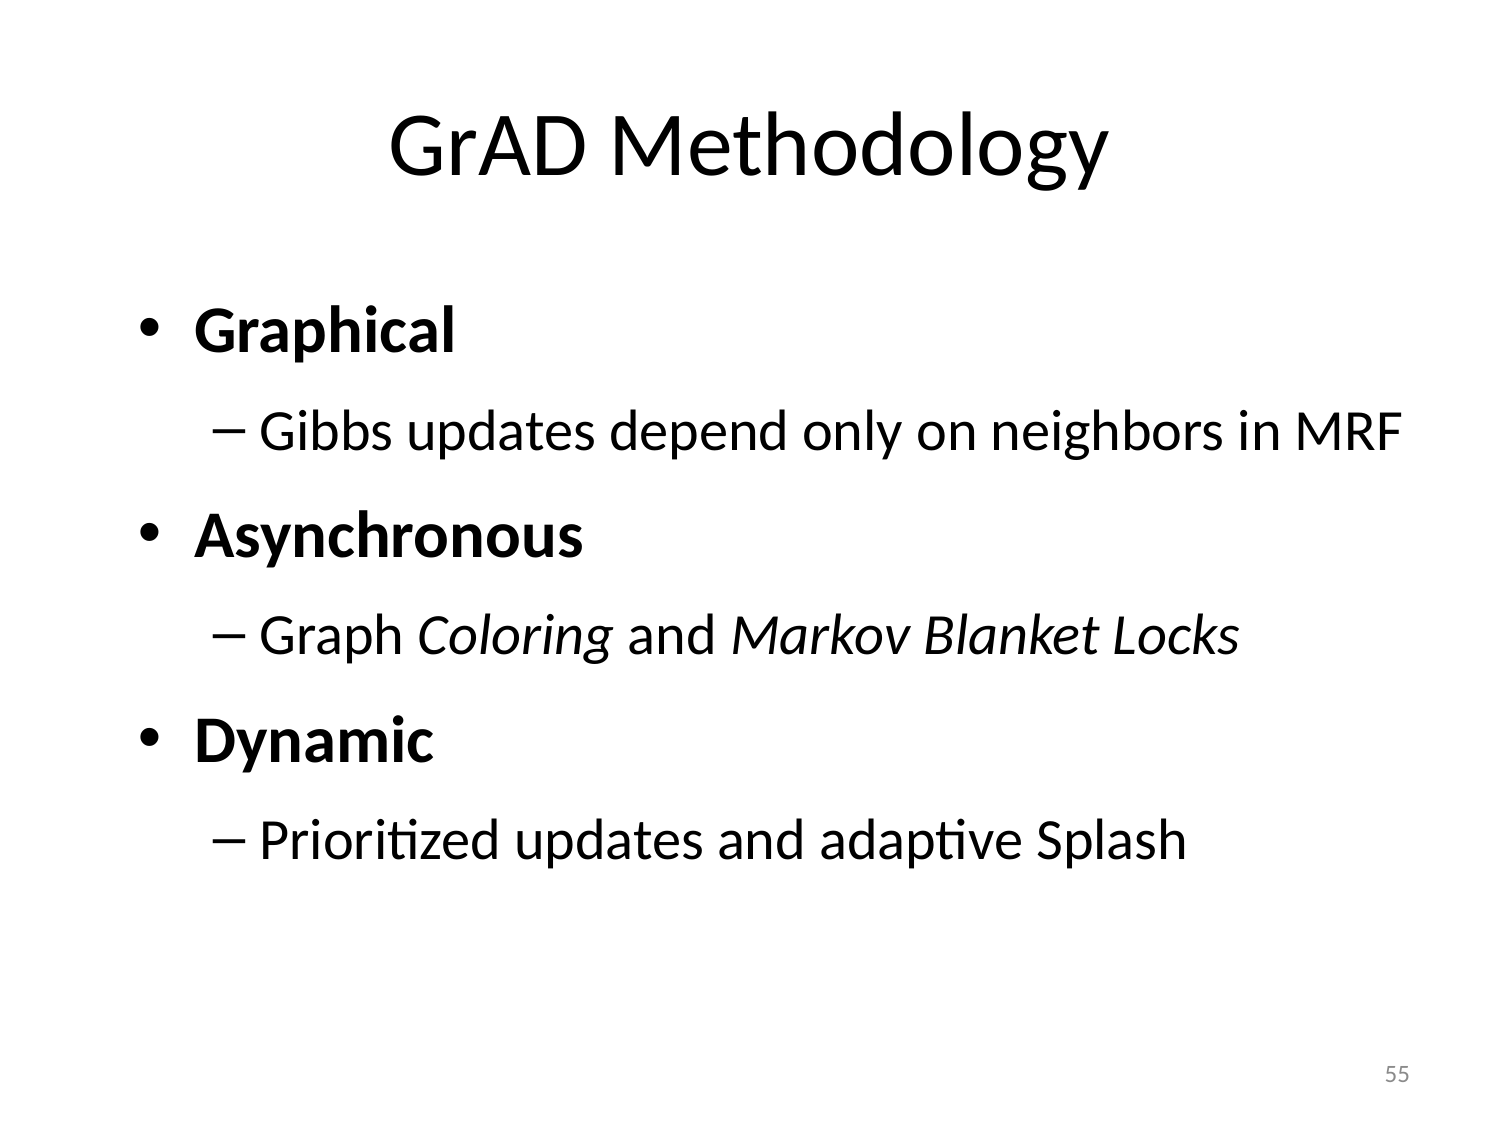

# GrAD Methodology
Graphical
Gibbs updates depend only on neighbors in MRF
Asynchronous
Graph Coloring and Markov Blanket Locks
Dynamic
Prioritized updates and adaptive Splash
55